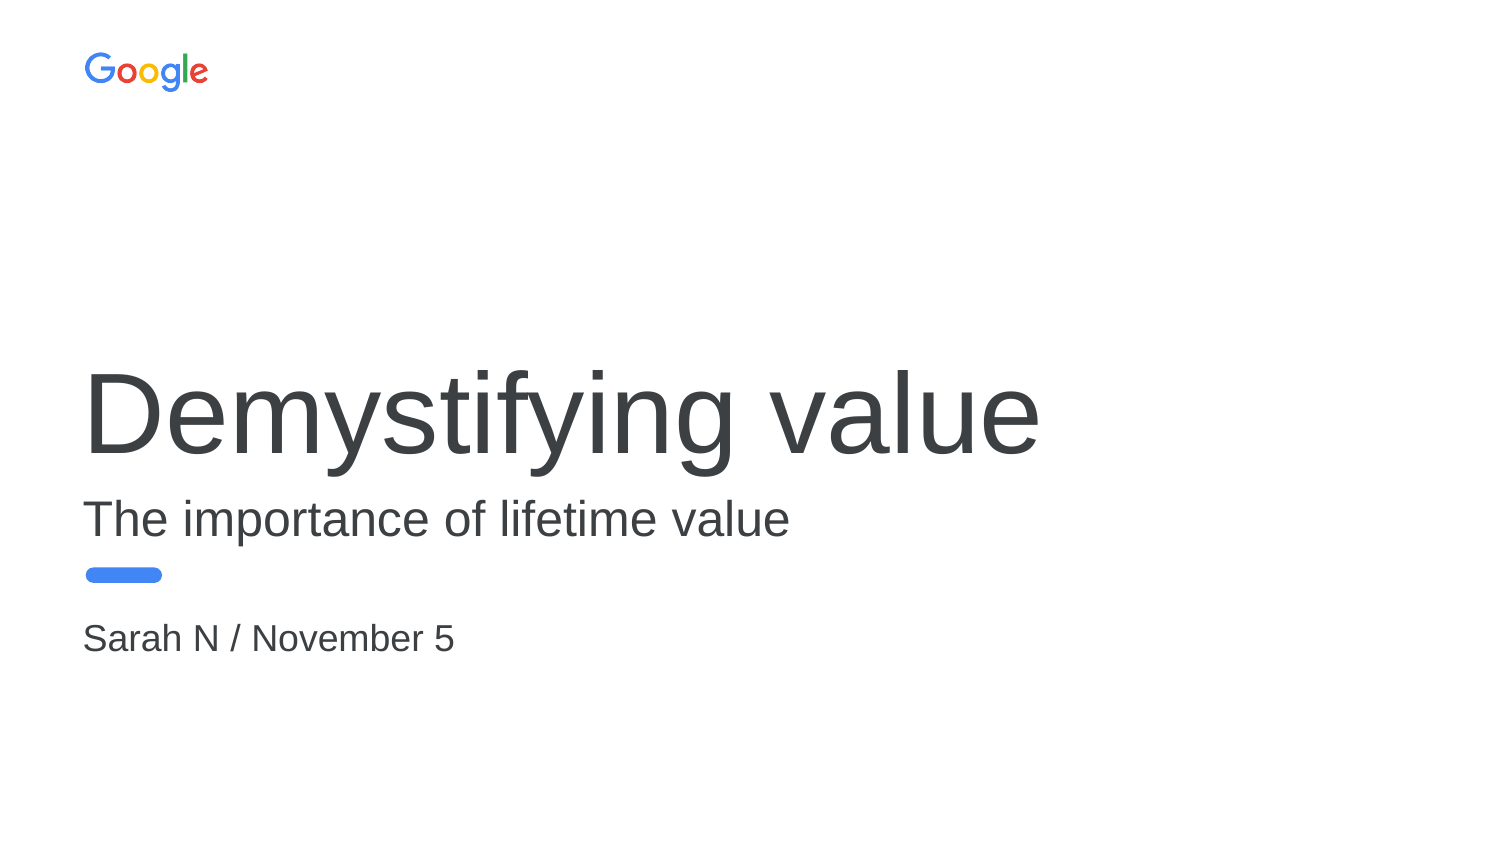

Demystifying value
The importance of lifetime value

Sarah N / November 5